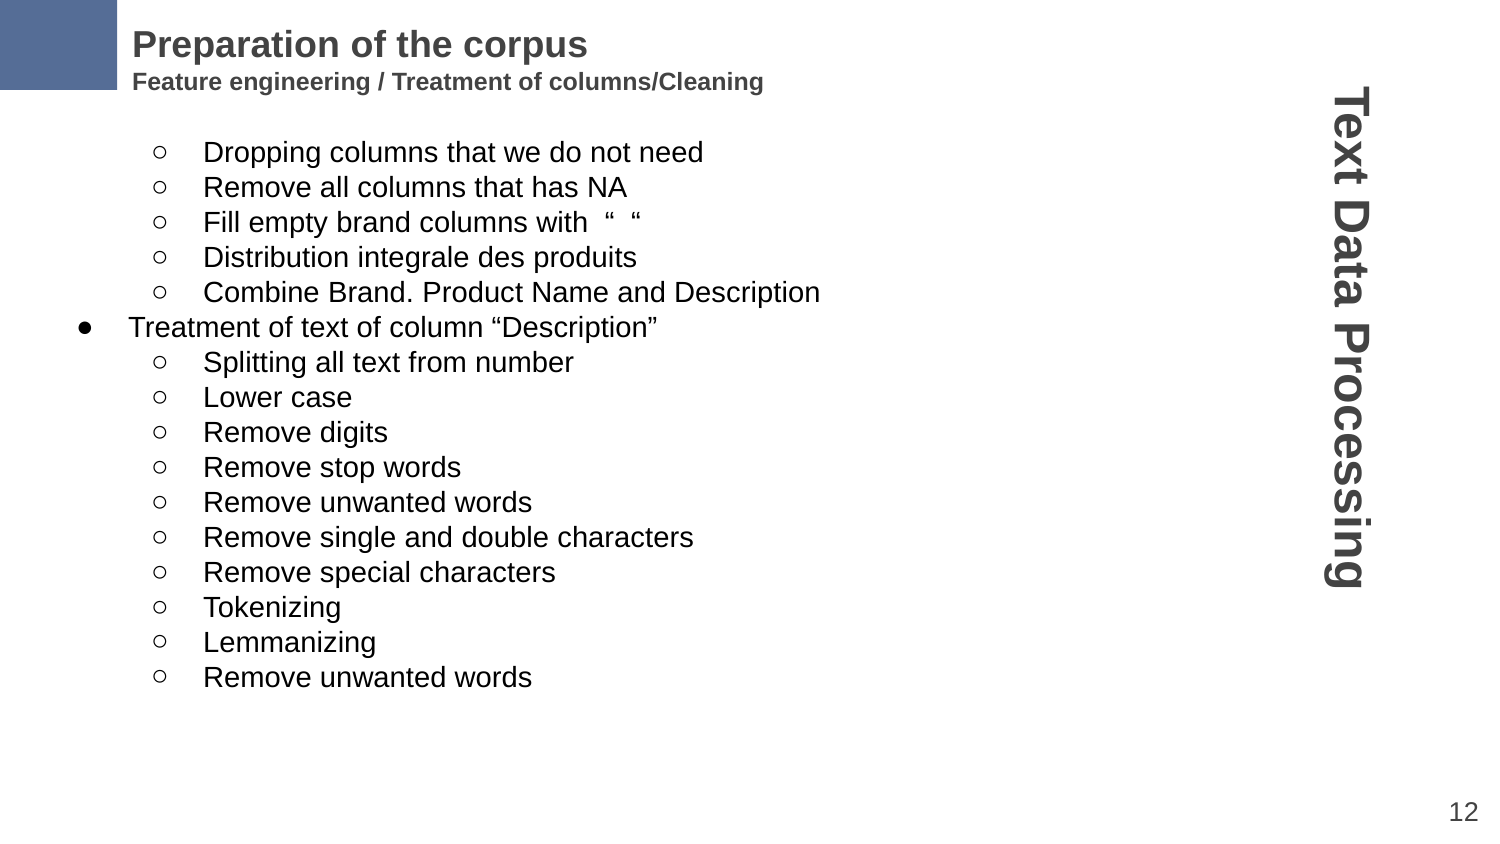

# Preparation of the corpus
Feature engineering / Treatment of columns/Cleaning
Dropping columns that we do not need
Remove all columns that has NA
Fill empty brand columns with  “  “
Distribution integrale des produits
Combine Brand. Product Name and Description
Treatment of text of column “Description”
Splitting all text from number
Lower case
Remove digits
Remove stop words
Remove unwanted words
Remove single and double characters
Remove special characters
Tokenizing
Lemmanizing
Remove unwanted words
Text Data Processing
12